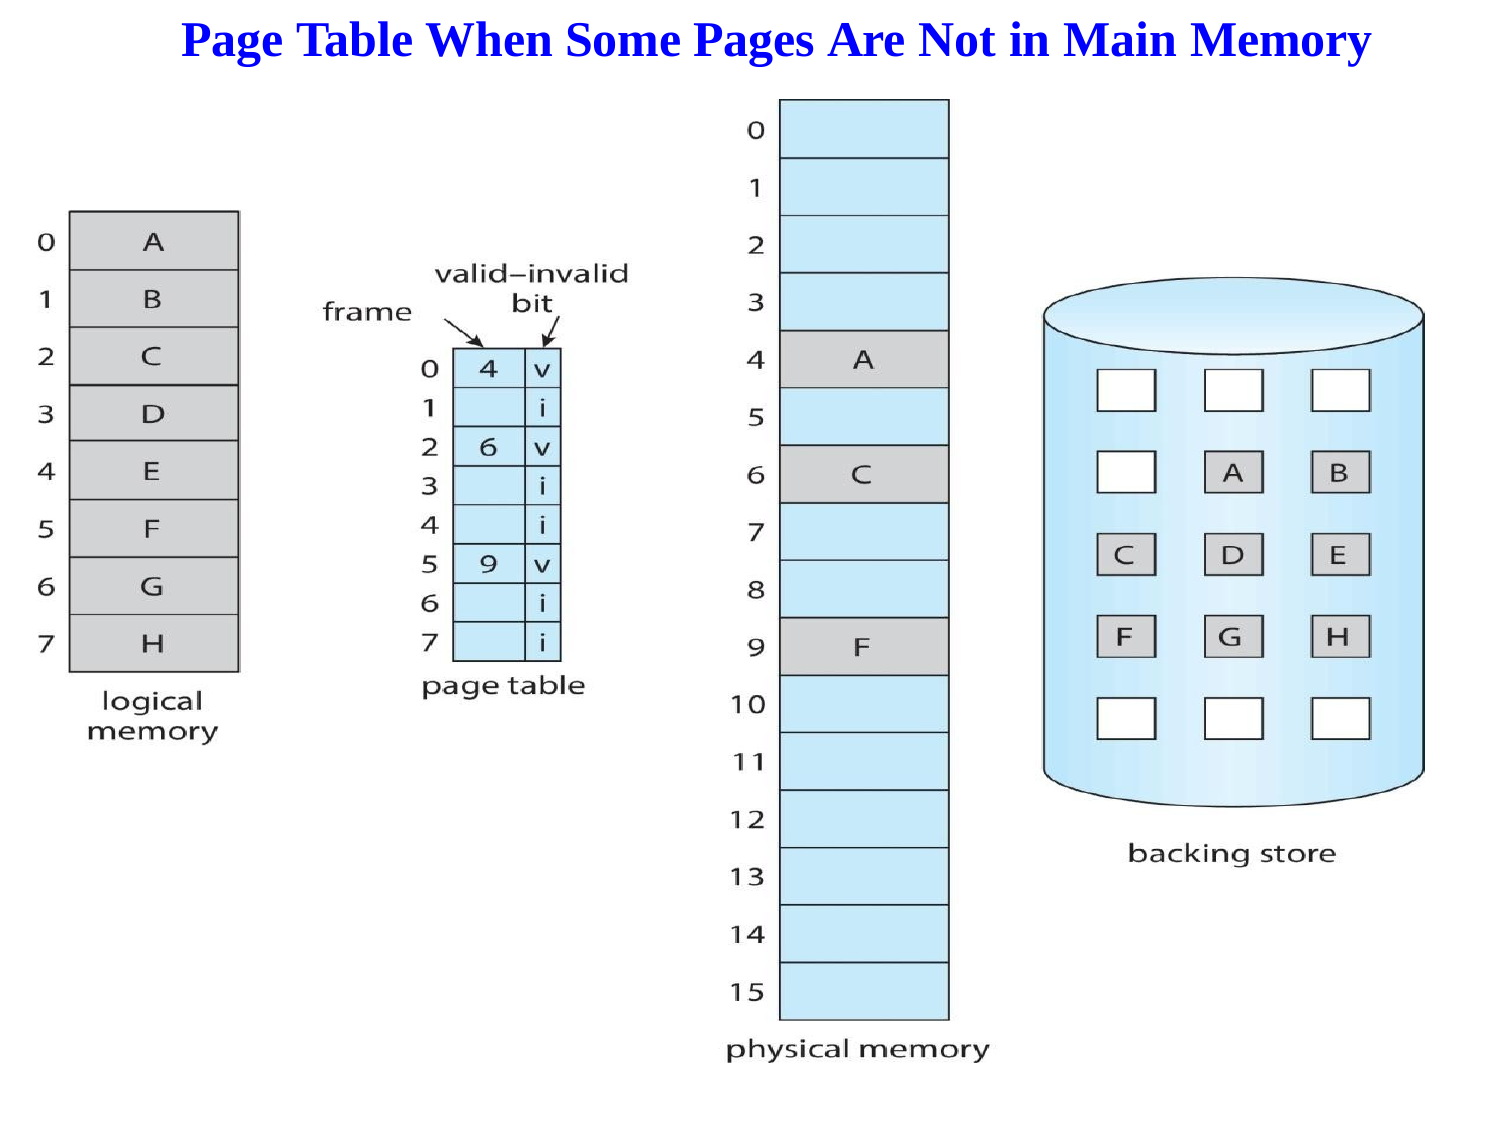

# Page Table When Some Pages Are Not in Main Memory